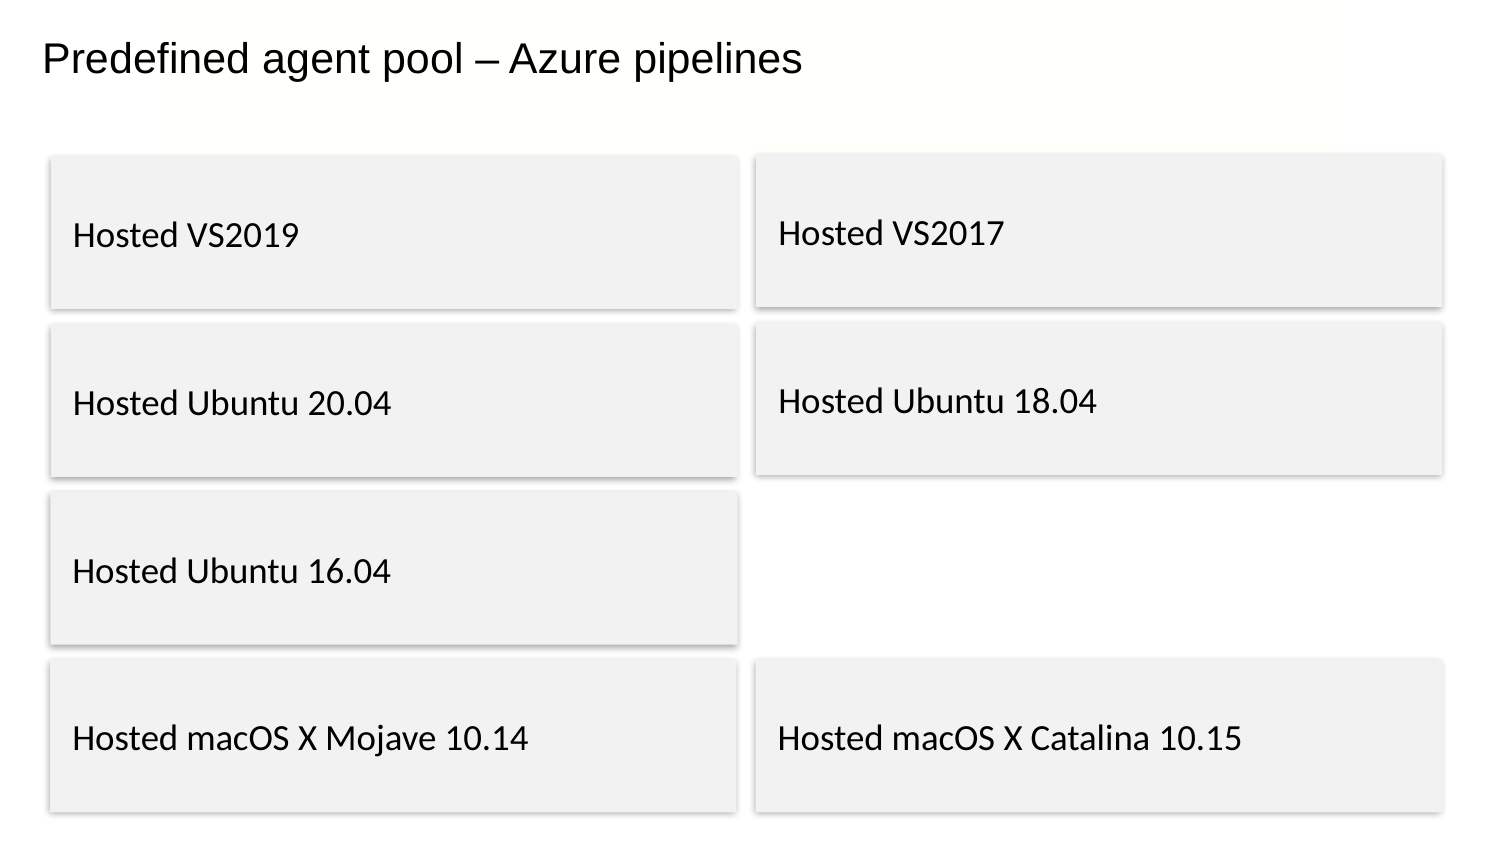

# Predefined agent pool – Azure pipelines
Hosted VS2017
Hosted VS2019
Hosted Ubuntu 18.04
Hosted Ubuntu 20.04
Hosted Ubuntu 16.04
Hosted macOS X Mojave 10.14
Hosted macOS X Catalina 10.15